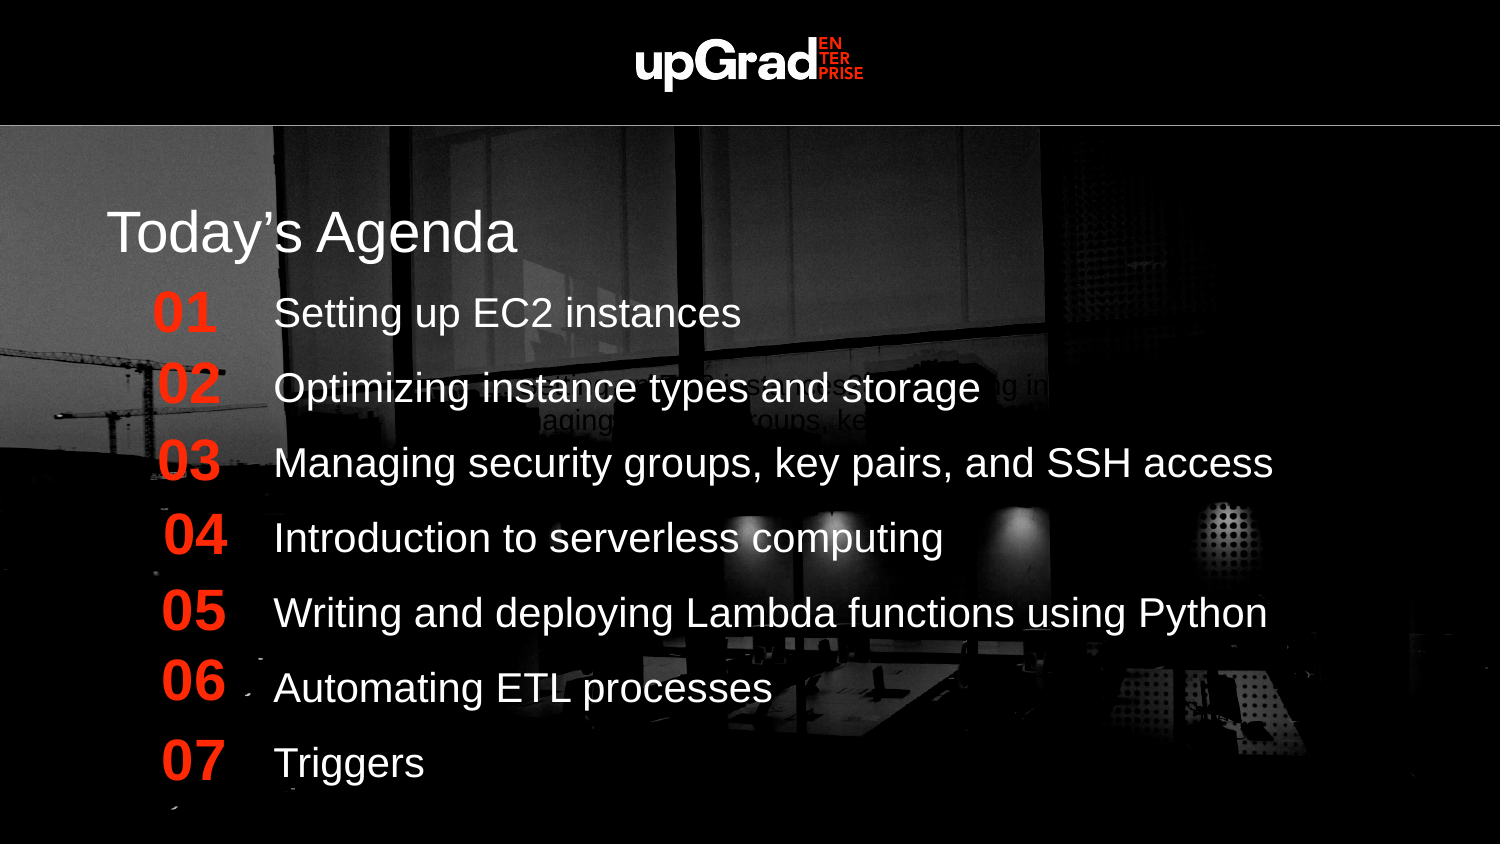

Today’s Agenda
Setting up EC2 instances
Optimizing instance types and storage
Managing security groups, key pairs, and SSH access
Introduction to serverless computing
Writing and deploying Lambda functions using Python
Automating ETL processes
Triggers
01
02
1. Setting up EC2 instances2. Optimizing instance types and storage3. Managing security groups, key pairs, and SSH access4. Introduction to serverless computing5. Writing and deploying Lambda functions using Python6. Automating ETL processes7. Triggers

03

04

05
06
07
31-07-2019
Data Science Certification Program
5
5